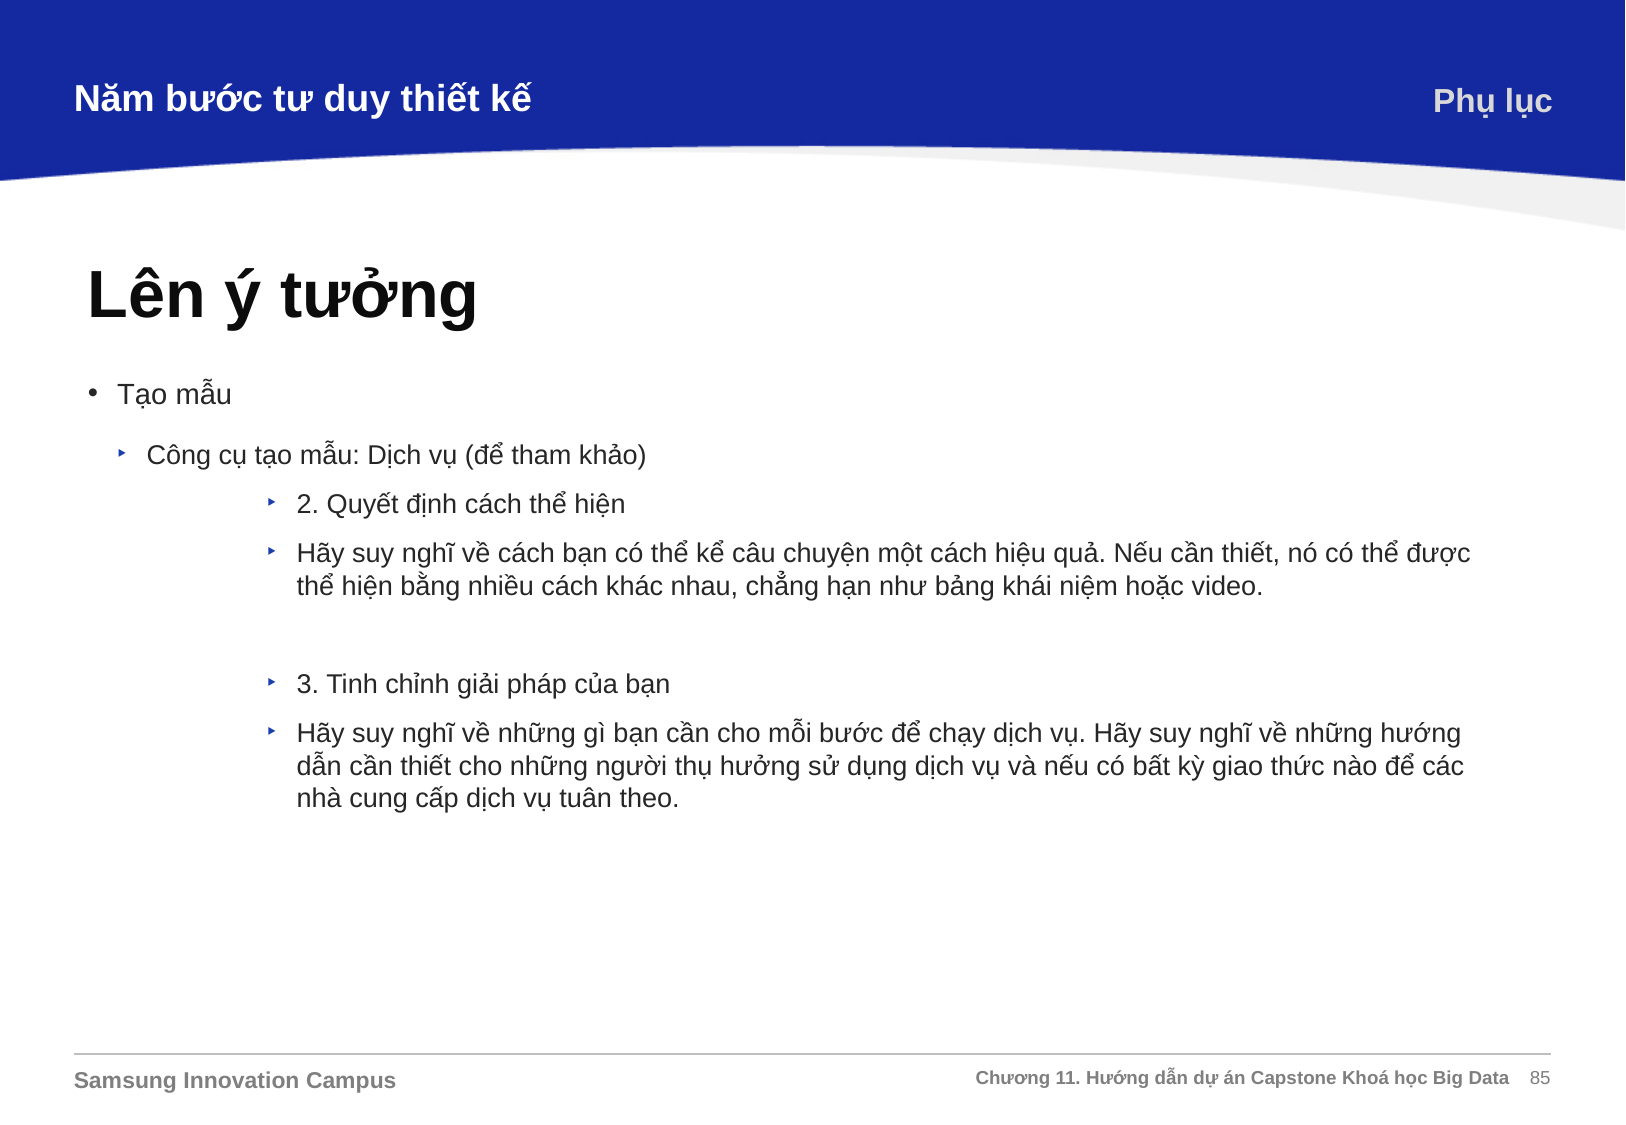

Năm bước tư duy thiết kế
Phụ lục
Lên ý tưởng
Tạo mẫu
Công cụ tạo mẫu: Dịch vụ (để tham khảo)
2. Quyết định cách thể hiện
Hãy suy nghĩ về cách bạn có thể kể câu chuyện một cách hiệu quả. Nếu cần thiết, nó có thể được thể hiện bằng nhiều cách khác nhau, chẳng hạn như bảng khái niệm hoặc video.

3. Tinh chỉnh giải pháp của bạn
Hãy suy nghĩ về những gì bạn cần cho mỗi bước để chạy dịch vụ. Hãy suy nghĩ về những hướng dẫn cần thiết cho những người thụ hưởng sử dụng dịch vụ và nếu có bất kỳ giao thức nào để các nhà cung cấp dịch vụ tuân theo.